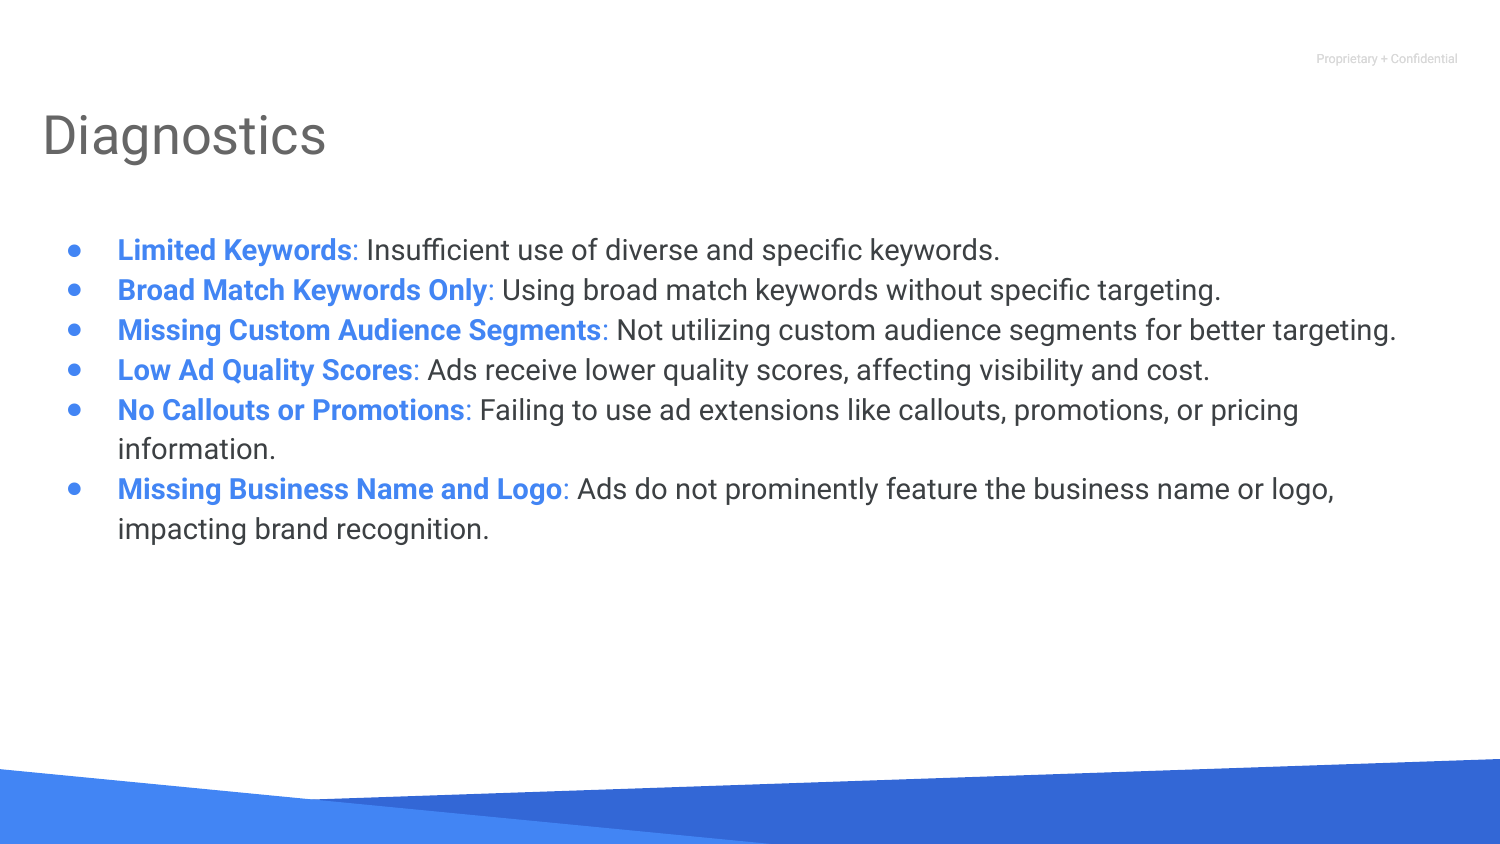

# Diagnostics
Limited Keywords: Insufficient use of diverse and specific keywords.
Broad Match Keywords Only: Using broad match keywords without specific targeting.
Missing Custom Audience Segments: Not utilizing custom audience segments for better targeting.
Low Ad Quality Scores: Ads receive lower quality scores, affecting visibility and cost.
No Callouts or Promotions: Failing to use ad extensions like callouts, promotions, or pricing information.
Missing Business Name and Logo: Ads do not prominently feature the business name or logo, impacting brand recognition.